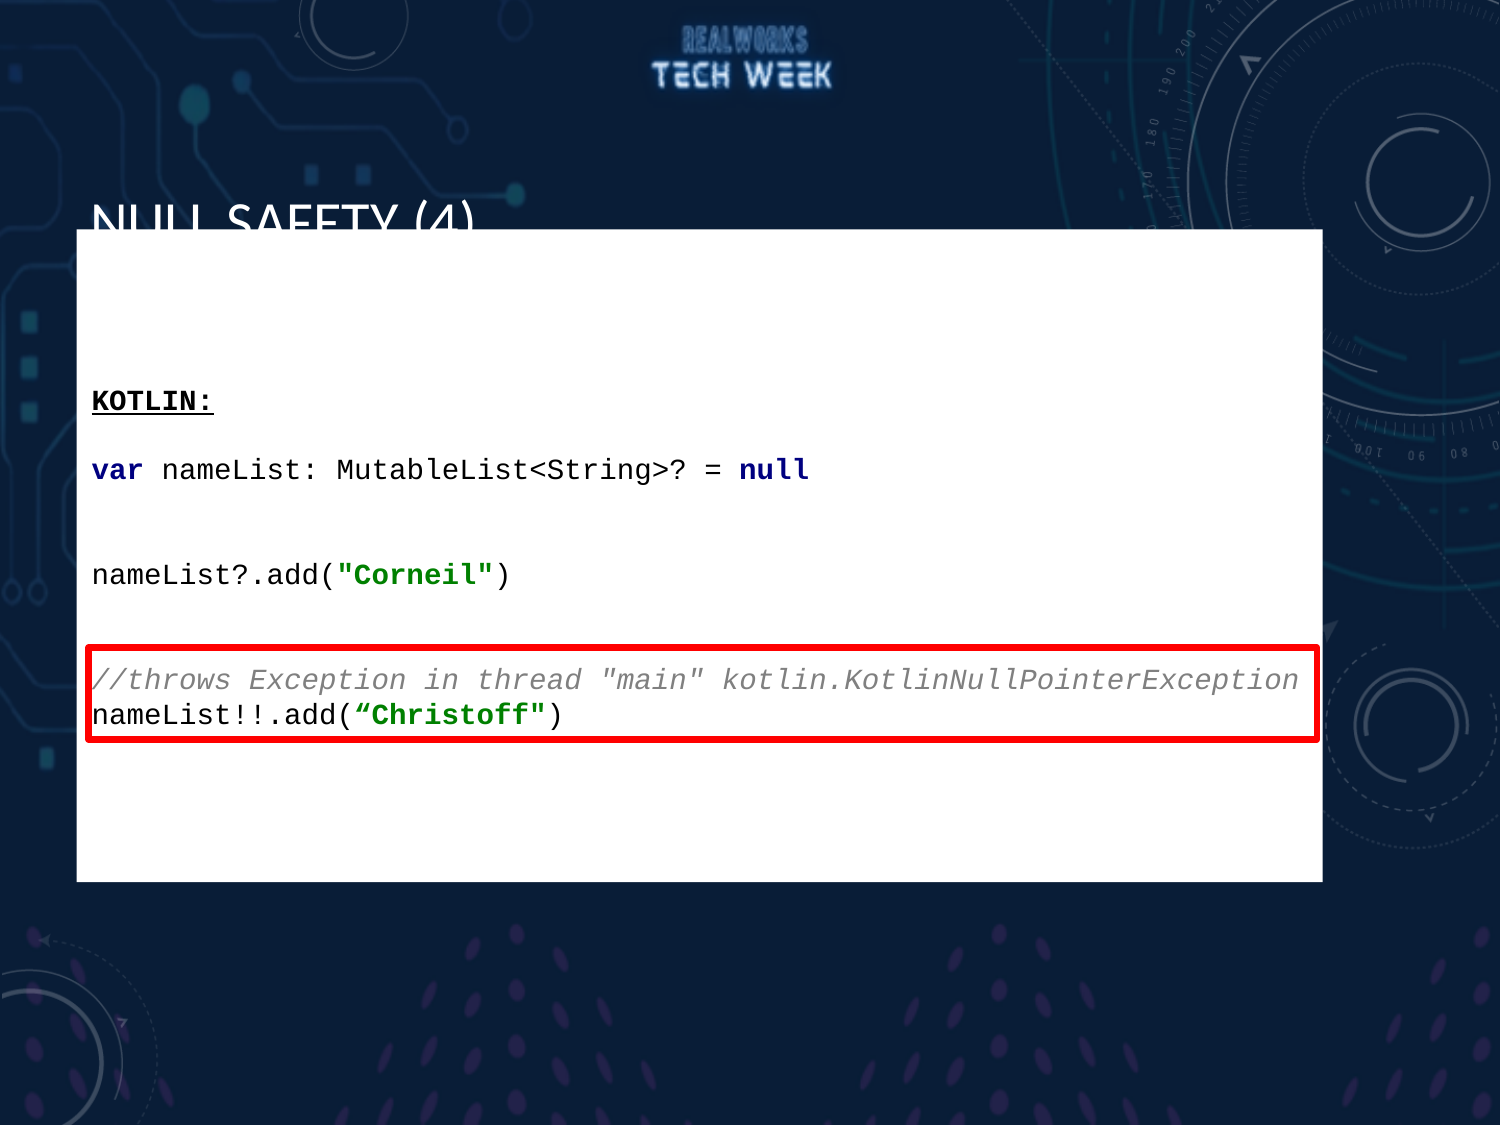

# Null safety (4)
KOTLIN:

var nameList: MutableList<String>? = null
nameList?.add("Corneil")

//throws Exception in thread "main" kotlin.KotlinNullPointerException
nameList!!.add(“Christoff")